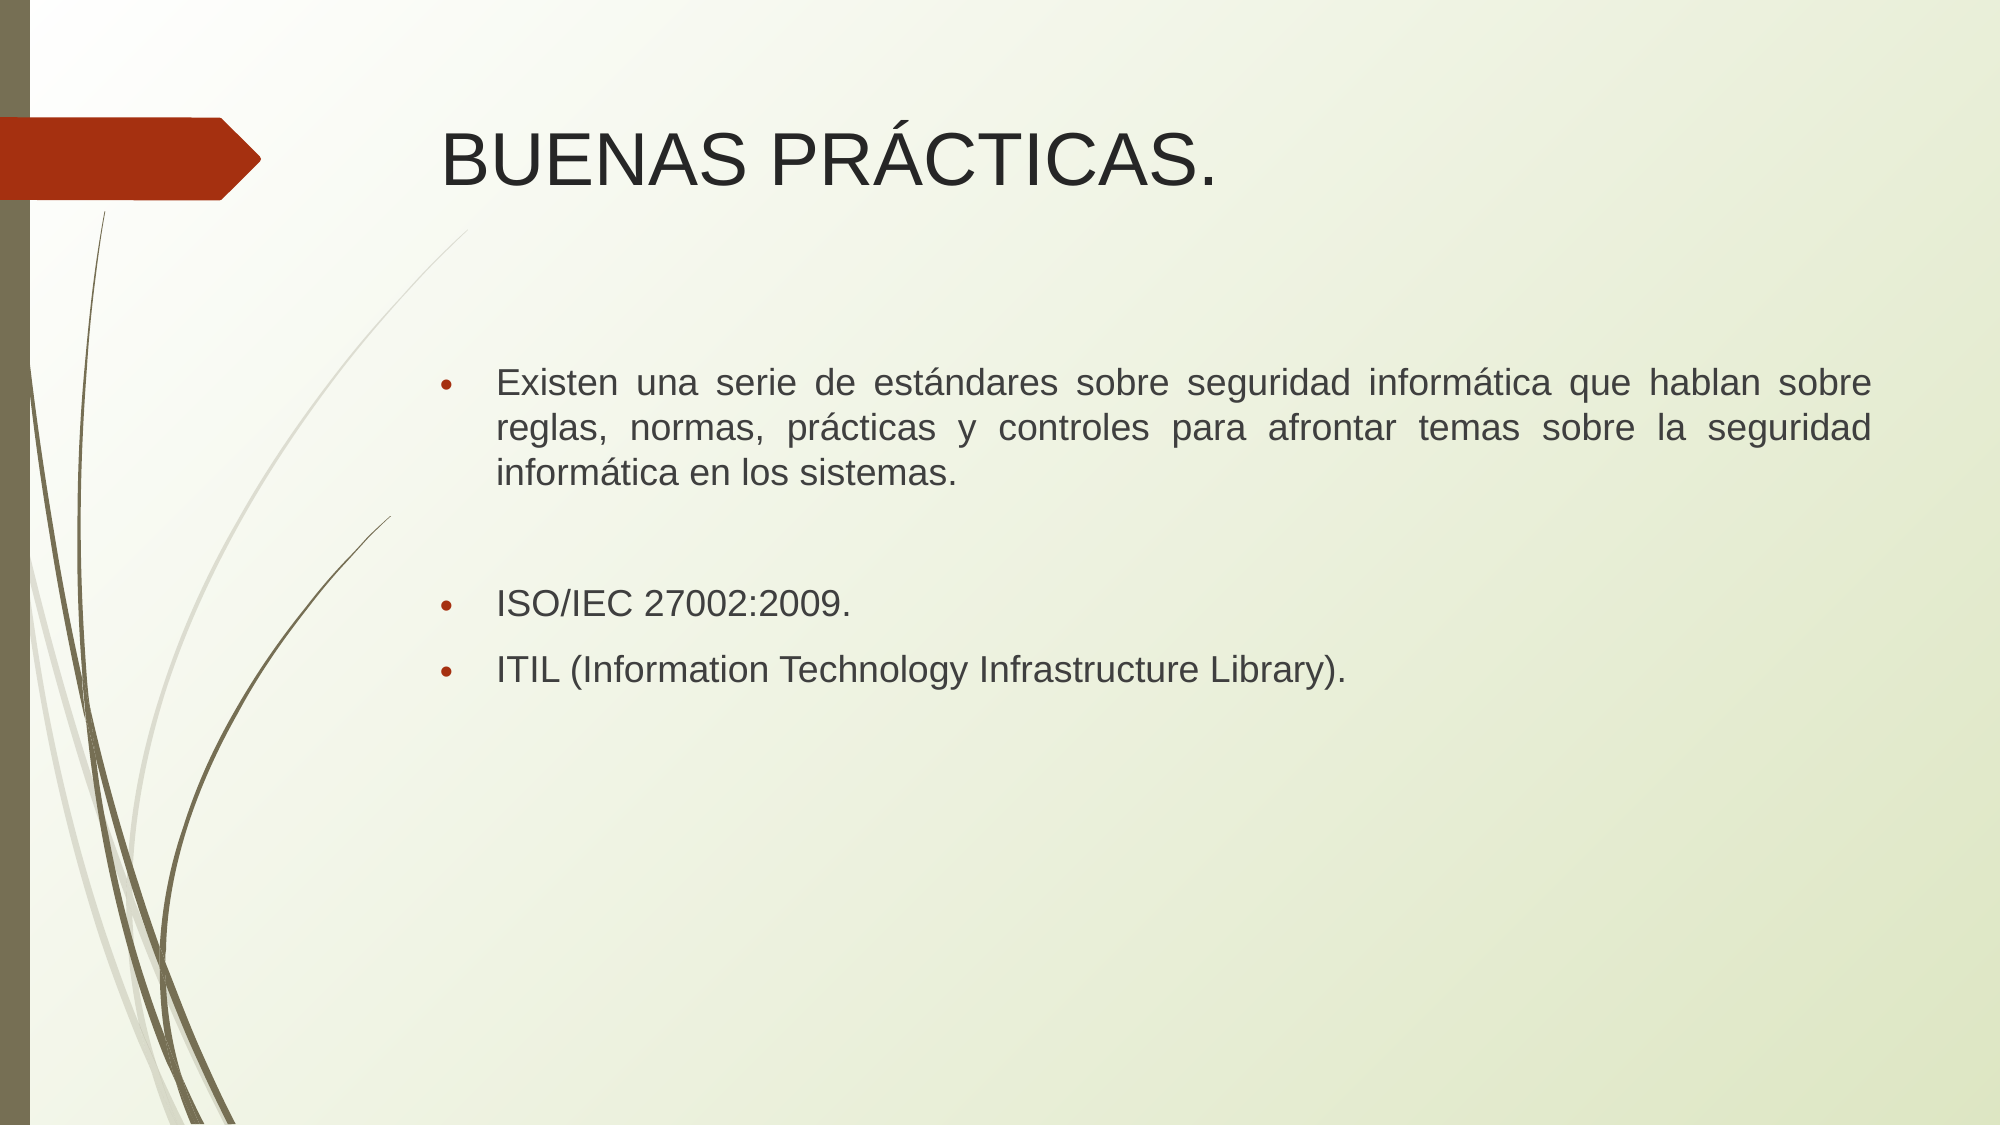

# BUENAS PRÁCTICAS.
Existen una serie de estándares sobre seguridad informática que hablan sobre reglas, normas, prácticas y controles para afrontar temas sobre la seguridad informática en los sistemas.

ISO/IEC 27002:2009.
ITIL (Information Technology Infrastructure Library).